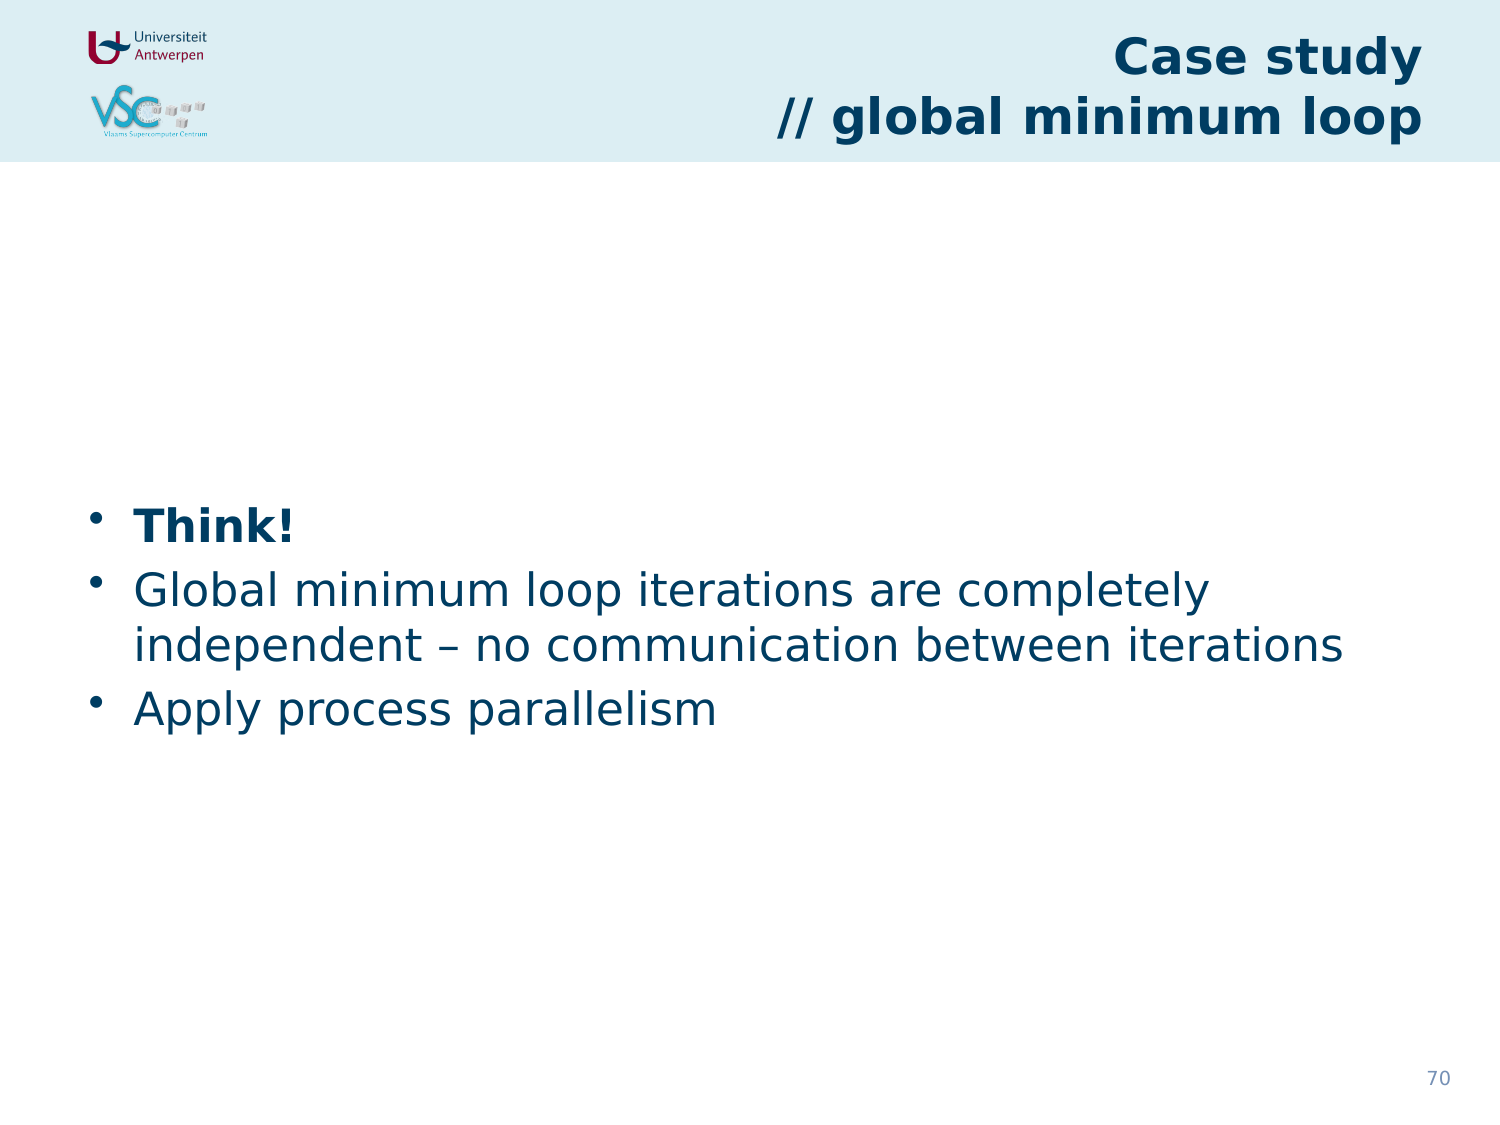

# Case study // global minimum loop
Think!
Global minimum loop iterations are completely independent – no communication between iterations
Apply process parallelism